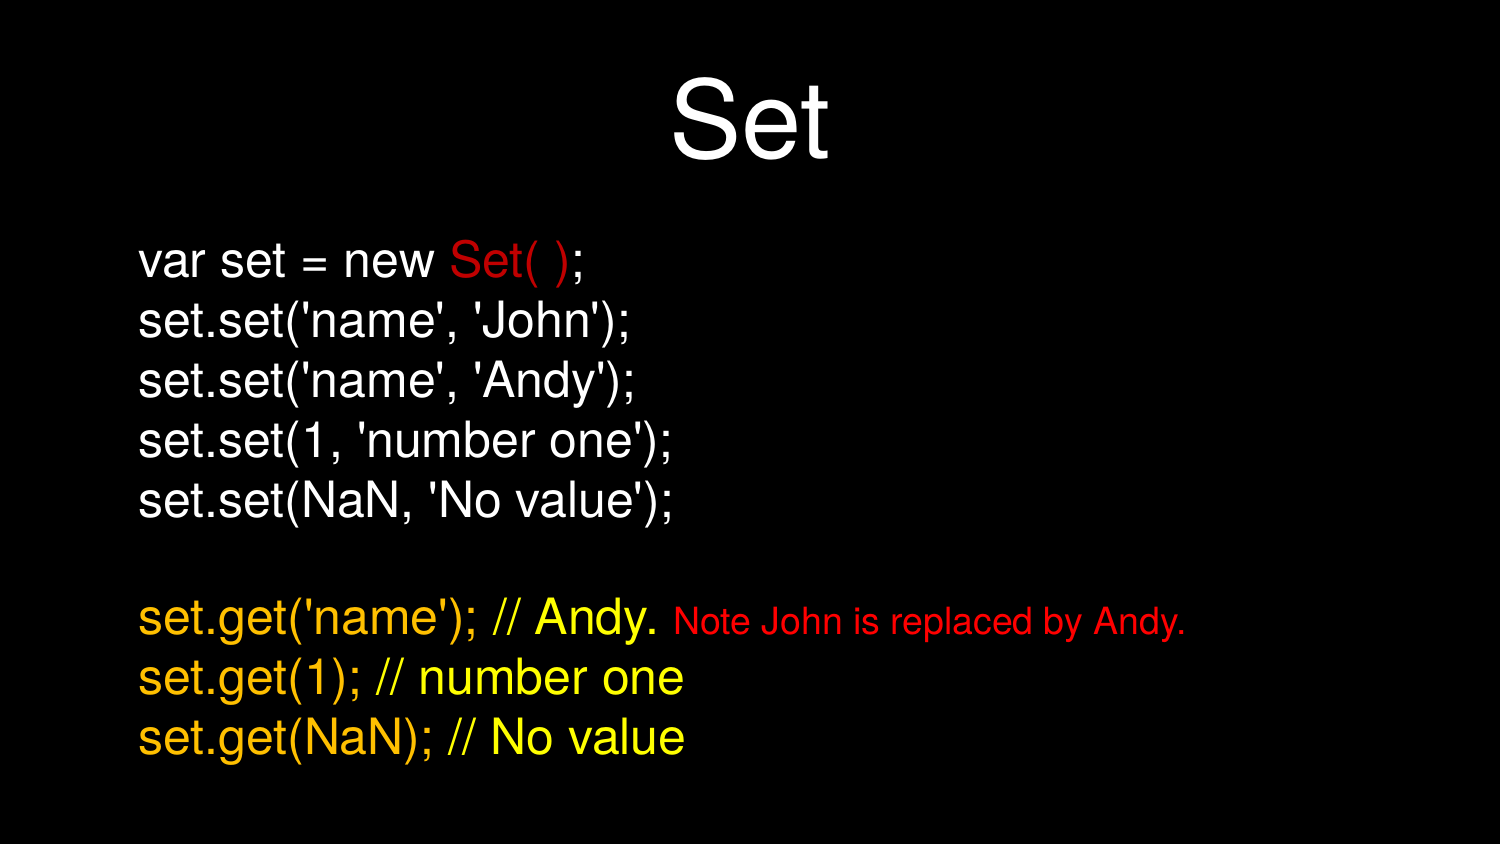

# Set
var set = new Set( );
set.set('name', 'John');
set.set('name', 'Andy');
set.set(1, 'number one');
set.set(NaN, 'No value');
set.get('name'); // Andy. Note John is replaced by Andy.
set.get(1); // number one
set.get(NaN); // No value